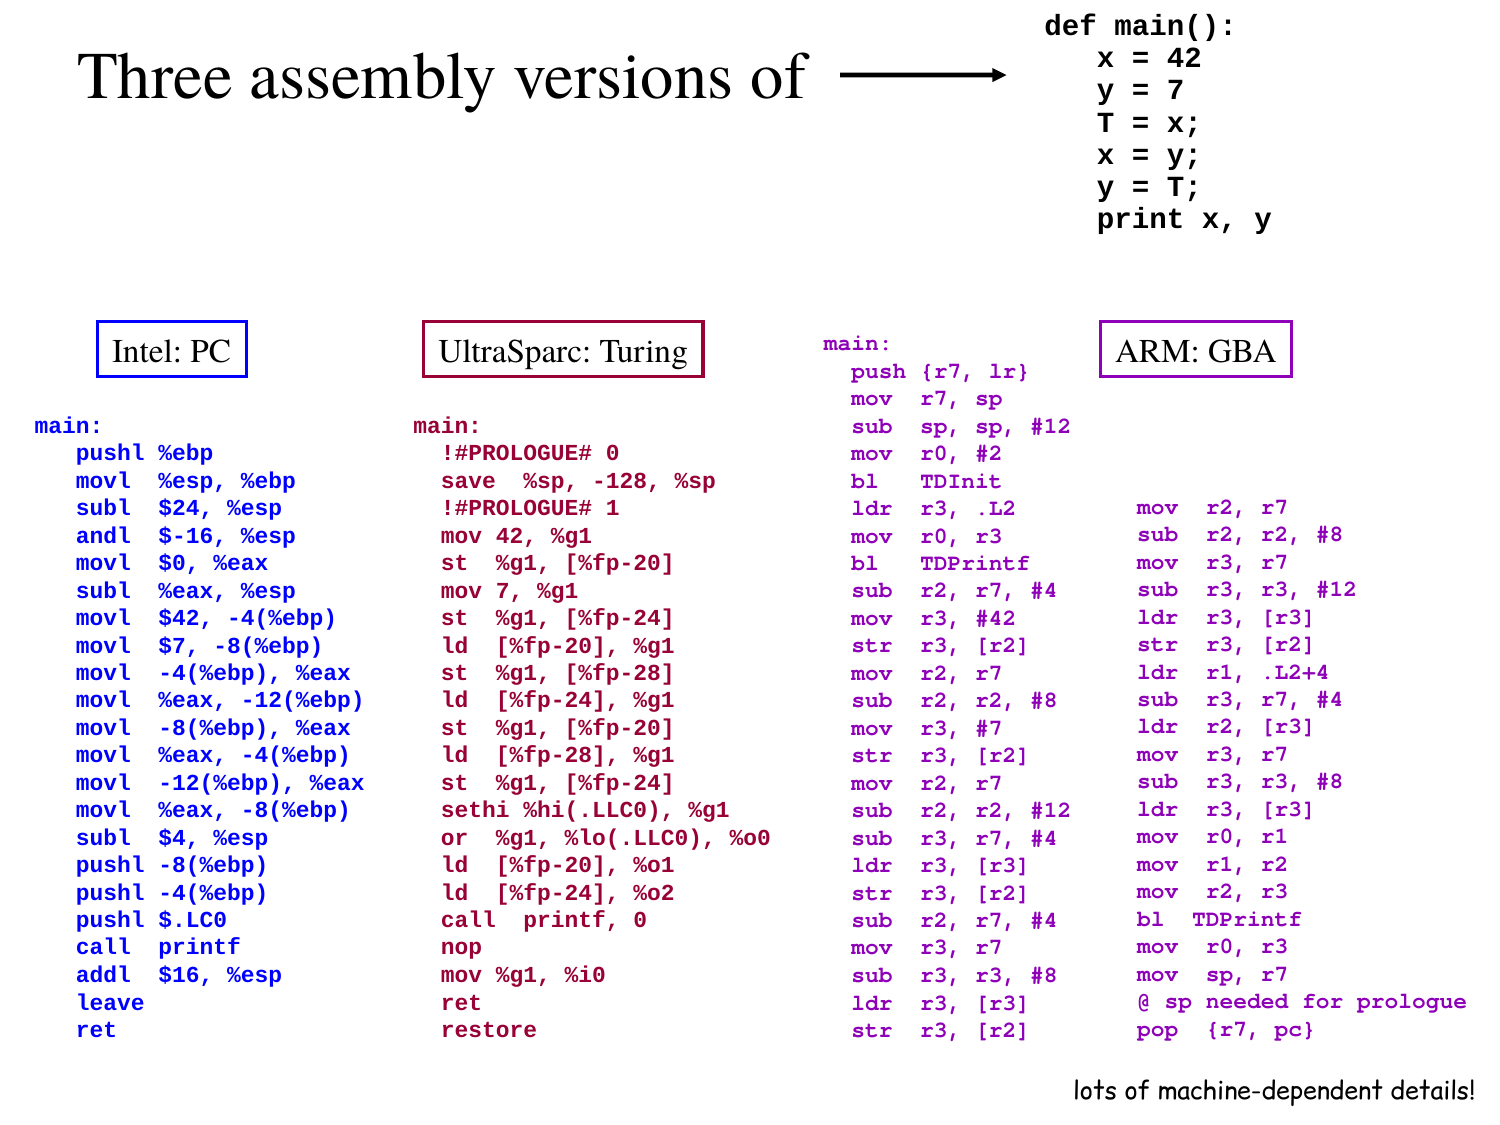

def main():
   x = 42
   y = 7
   T = x;
   x = y;
   y = T;
   print x, y
Three assembly versions of

main:
  push {r7, lr}
  mov  r7, sp
  sub  sp, sp, #12
  mov  r0, #2
  bl   TDInit
  ldr  r3, .L2
  mov  r0, r3
  bl   TDPrintf
  sub  r2, r7, #4
  mov  r3, #42
  str  r3, [r2]
  mov  r2, r7
  sub  r2, r2, #8
  mov  r3, #7
  str  r3, [r2]
  mov  r2, r7
  sub  r2, r2, #12
  sub  r3, r7, #4
  ldr  r3, [r3]
  str  r3, [r2]
  sub  r2, r7, #4
  mov  r3, r7
  sub  r3, r3, #8
  ldr  r3, [r3]
  str  r3, [r2]
Intel: PC
UltraSparc: Turing
ARM: GBA
main:
   pushl %ebp
   movl  %esp, %ebp
   subl  $24, %esp
   andl  $-16, %esp
   movl  $0, %eax
   subl  %eax, %esp
   movl  $42, -4(%ebp)
   movl  $7, -8(%ebp)
   movl  -4(%ebp), %eax
   movl  %eax, -12(%ebp)
   movl  -8(%ebp), %eax
   movl  %eax, -4(%ebp)
   movl  -12(%ebp), %eax
   movl  %eax, -8(%ebp)
   subl  $4, %esp
   pushl -8(%ebp)
   pushl -4(%ebp)
   pushl $.LC0
   call  printf
   addl  $16, %esp
   leave
   ret
main:
  !#PROLOGUE# 0
  save  %sp, -128, %sp
  !#PROLOGUE# 1
  mov 42, %g1
  st  %g1, [%fp-20]
  mov 7, %g1
  st  %g1, [%fp-24]
  ld  [%fp-20], %g1
  st  %g1, [%fp-28]
  ld  [%fp-24], %g1
  st  %g1, [%fp-20]
  ld  [%fp-28], %g1
  st  %g1, [%fp-24]
  sethi %hi(.LLC0), %g1
  or  %g1, %lo(.LLC0), %o0
  ld  [%fp-20], %o1
  ld  [%fp-24], %o2
  call  printf, 0
  nop
  mov %g1, %i0
  ret
  restore
  mov  r2, r7
  sub  r2, r2, #8
  mov  r3, r7
  sub  r3, r3, #12
  ldr  r3, [r3]
  str  r3, [r2]
  ldr  r1, .L2+4
  sub  r3, r7, #4
  ldr  r2, [r3]
  mov  r3, r7
  sub  r3, r3, #8
  ldr  r3, [r3]
  mov  r0, r1
  mov  r1, r2
  mov  r2, r3
  bl  TDPrintf
  mov  r0, r3
  mov  sp, r7
  @ sp needed for prologue
  pop  {r7, pc}
lots of machine-dependent details!